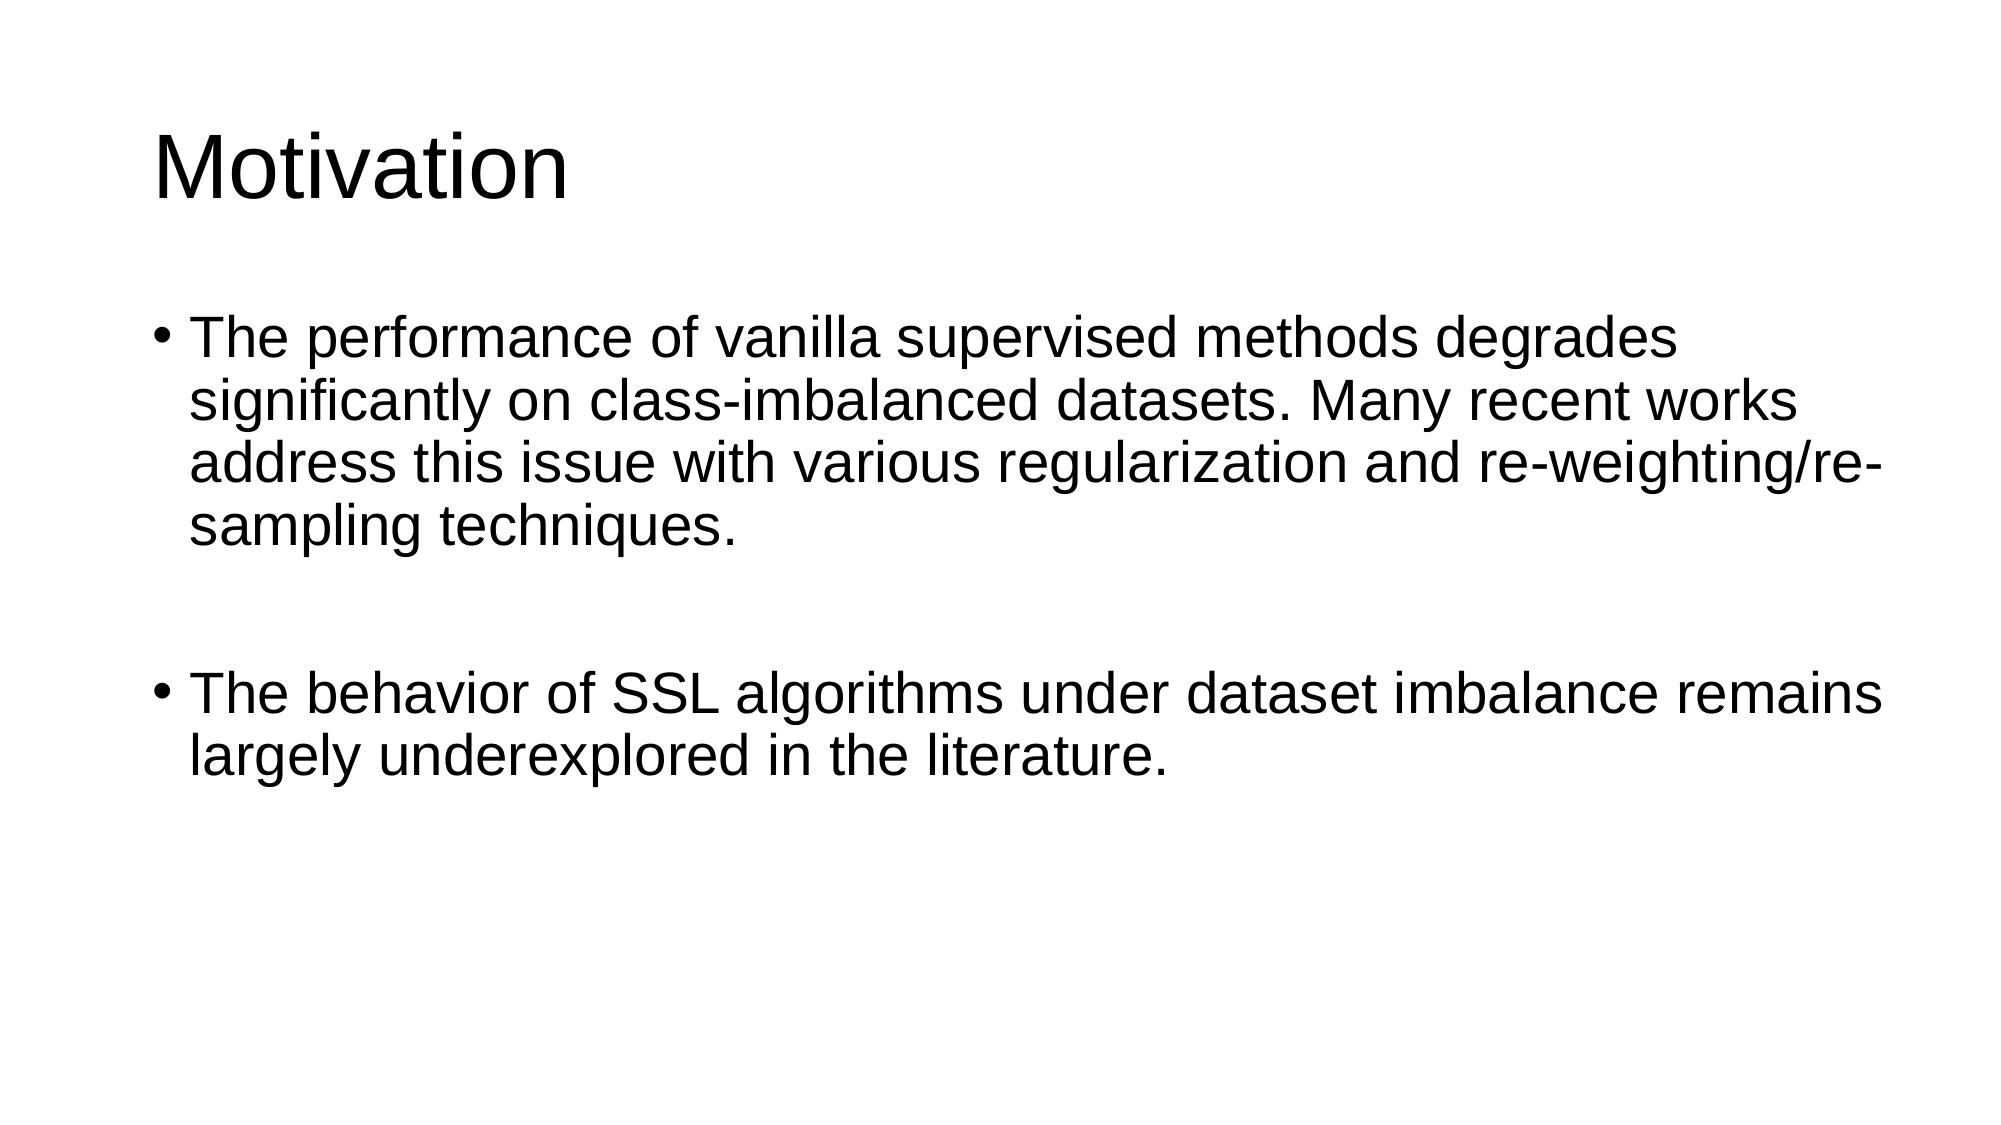

# Motivation
The performance of vanilla supervised methods degrades significantly on class-imbalanced datasets. Many recent works address this issue with various regularization and re-weighting/re-sampling techniques.

The behavior of SSL algorithms under dataset imbalance remains largely underexplored in the literature.